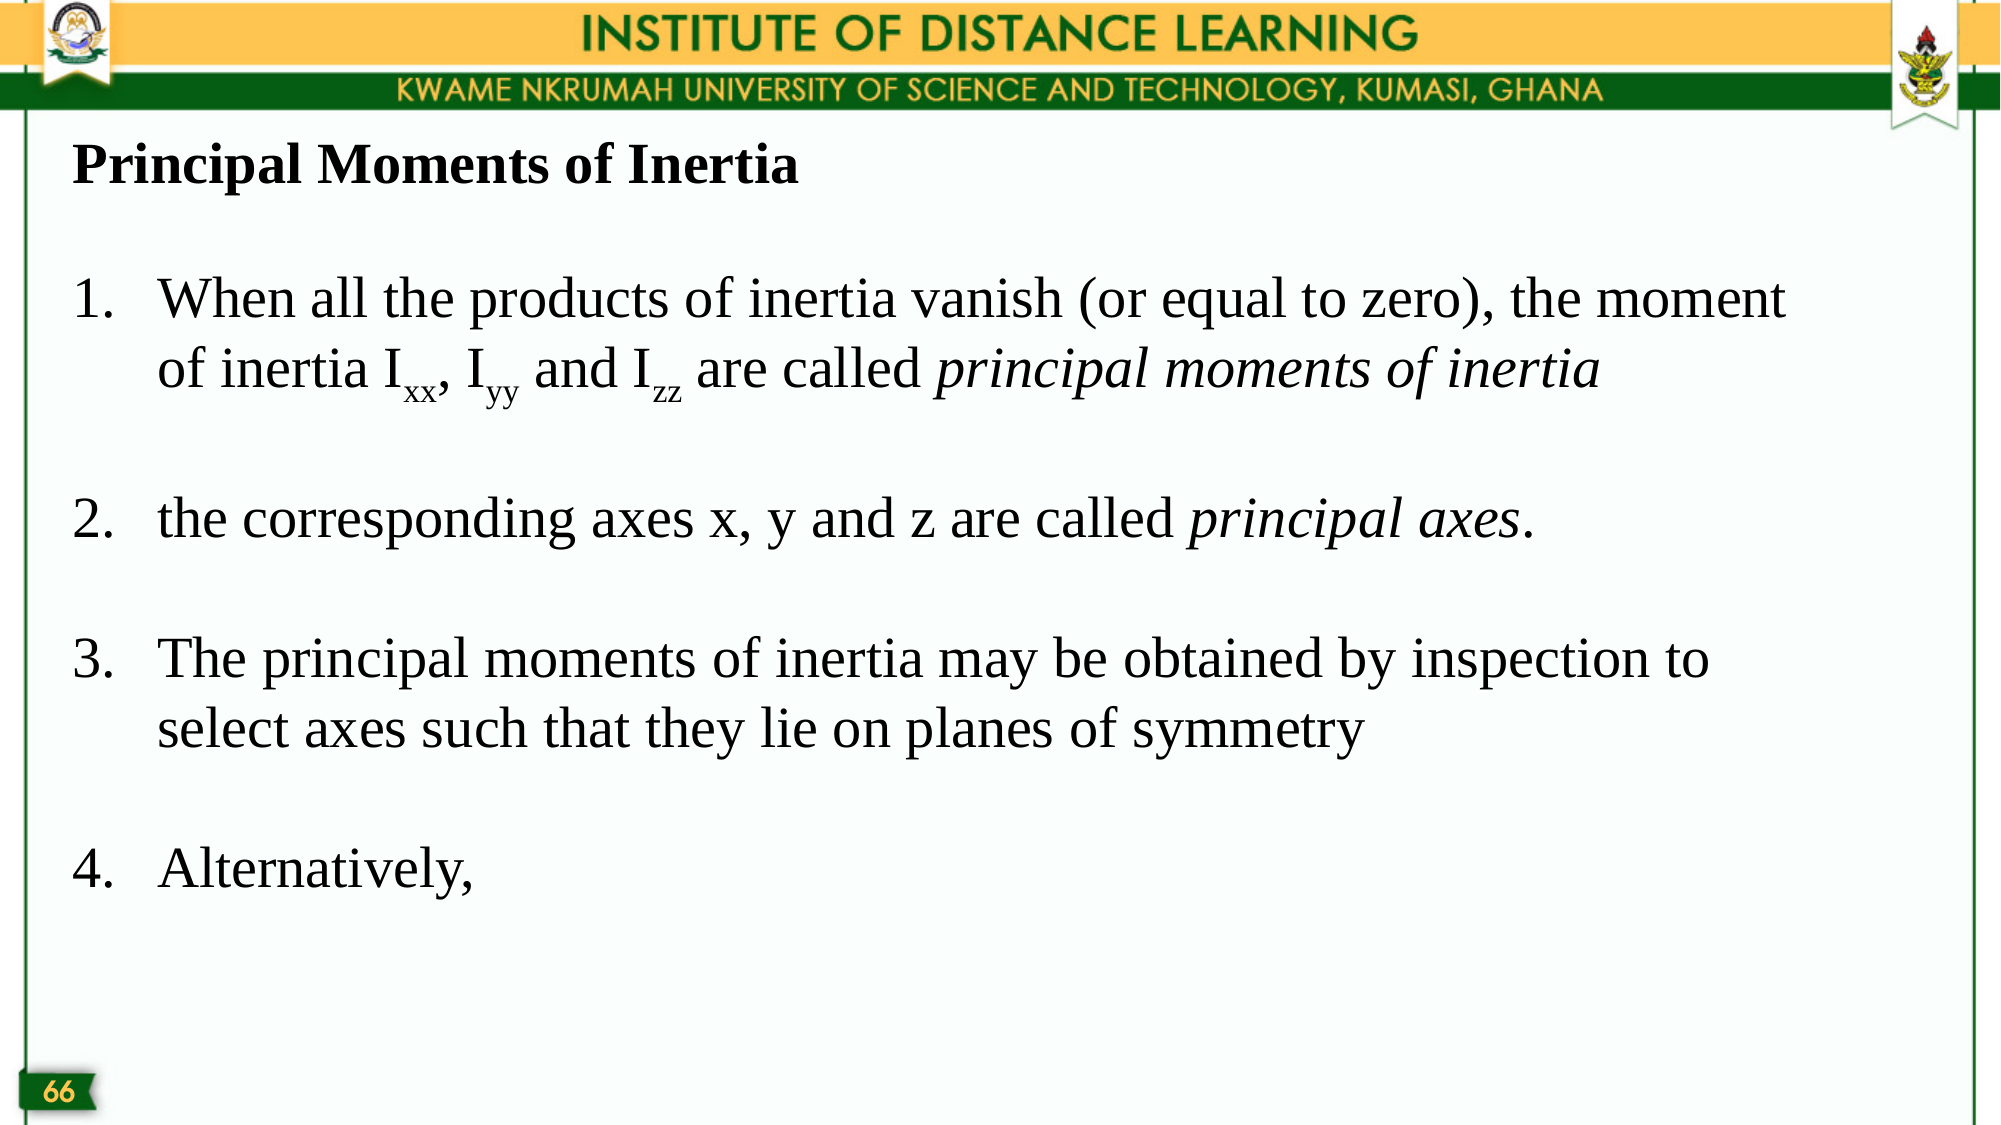

# Principal Moments of Inertia
When all the products of inertia vanish (or equal to zero), the moment of inertia Ixx, Iyy and Izz are called principal moments of inertia

the corresponding axes x, y and z are called principal axes.

The principal moments of inertia may be obtained by inspection to select axes such that they lie on planes of symmetry

Alternatively,
66